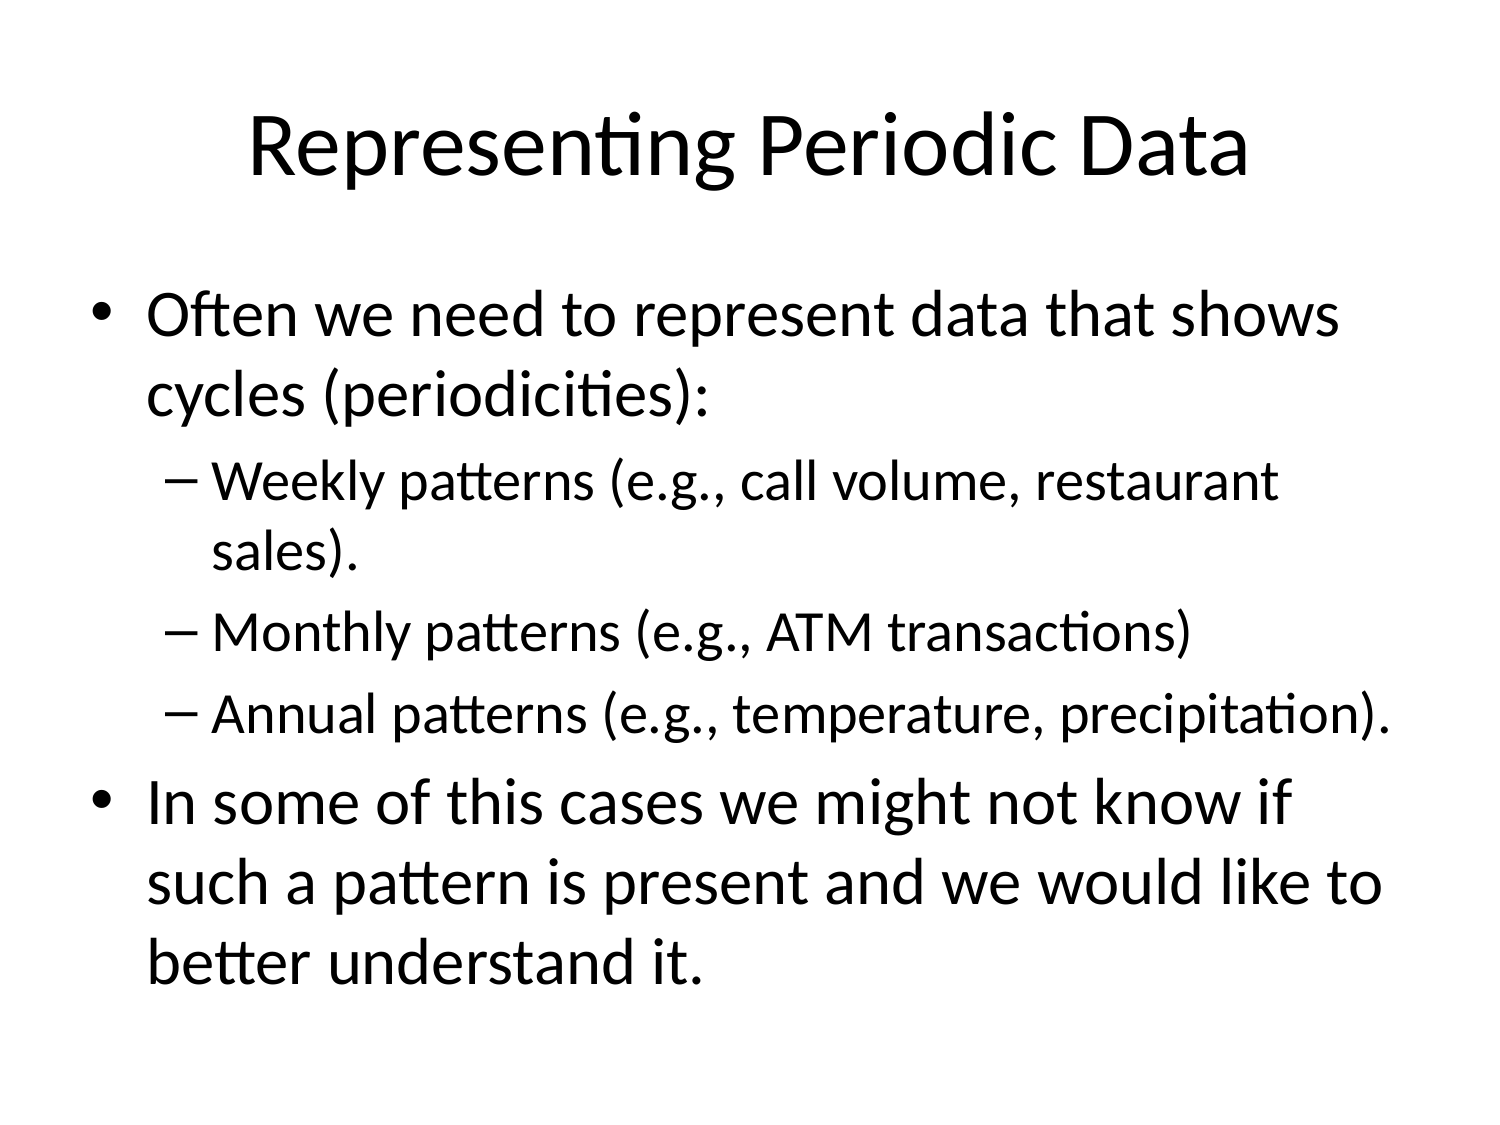

# Representing Periodic Data
Often we need to represent data that shows cycles (periodicities):
Weekly patterns (e.g., call volume, restaurant sales).
Monthly patterns (e.g., ATM transactions)
Annual patterns (e.g., temperature, precipitation).
In some of this cases we might not know if such a pattern is present and we would like to better understand it.